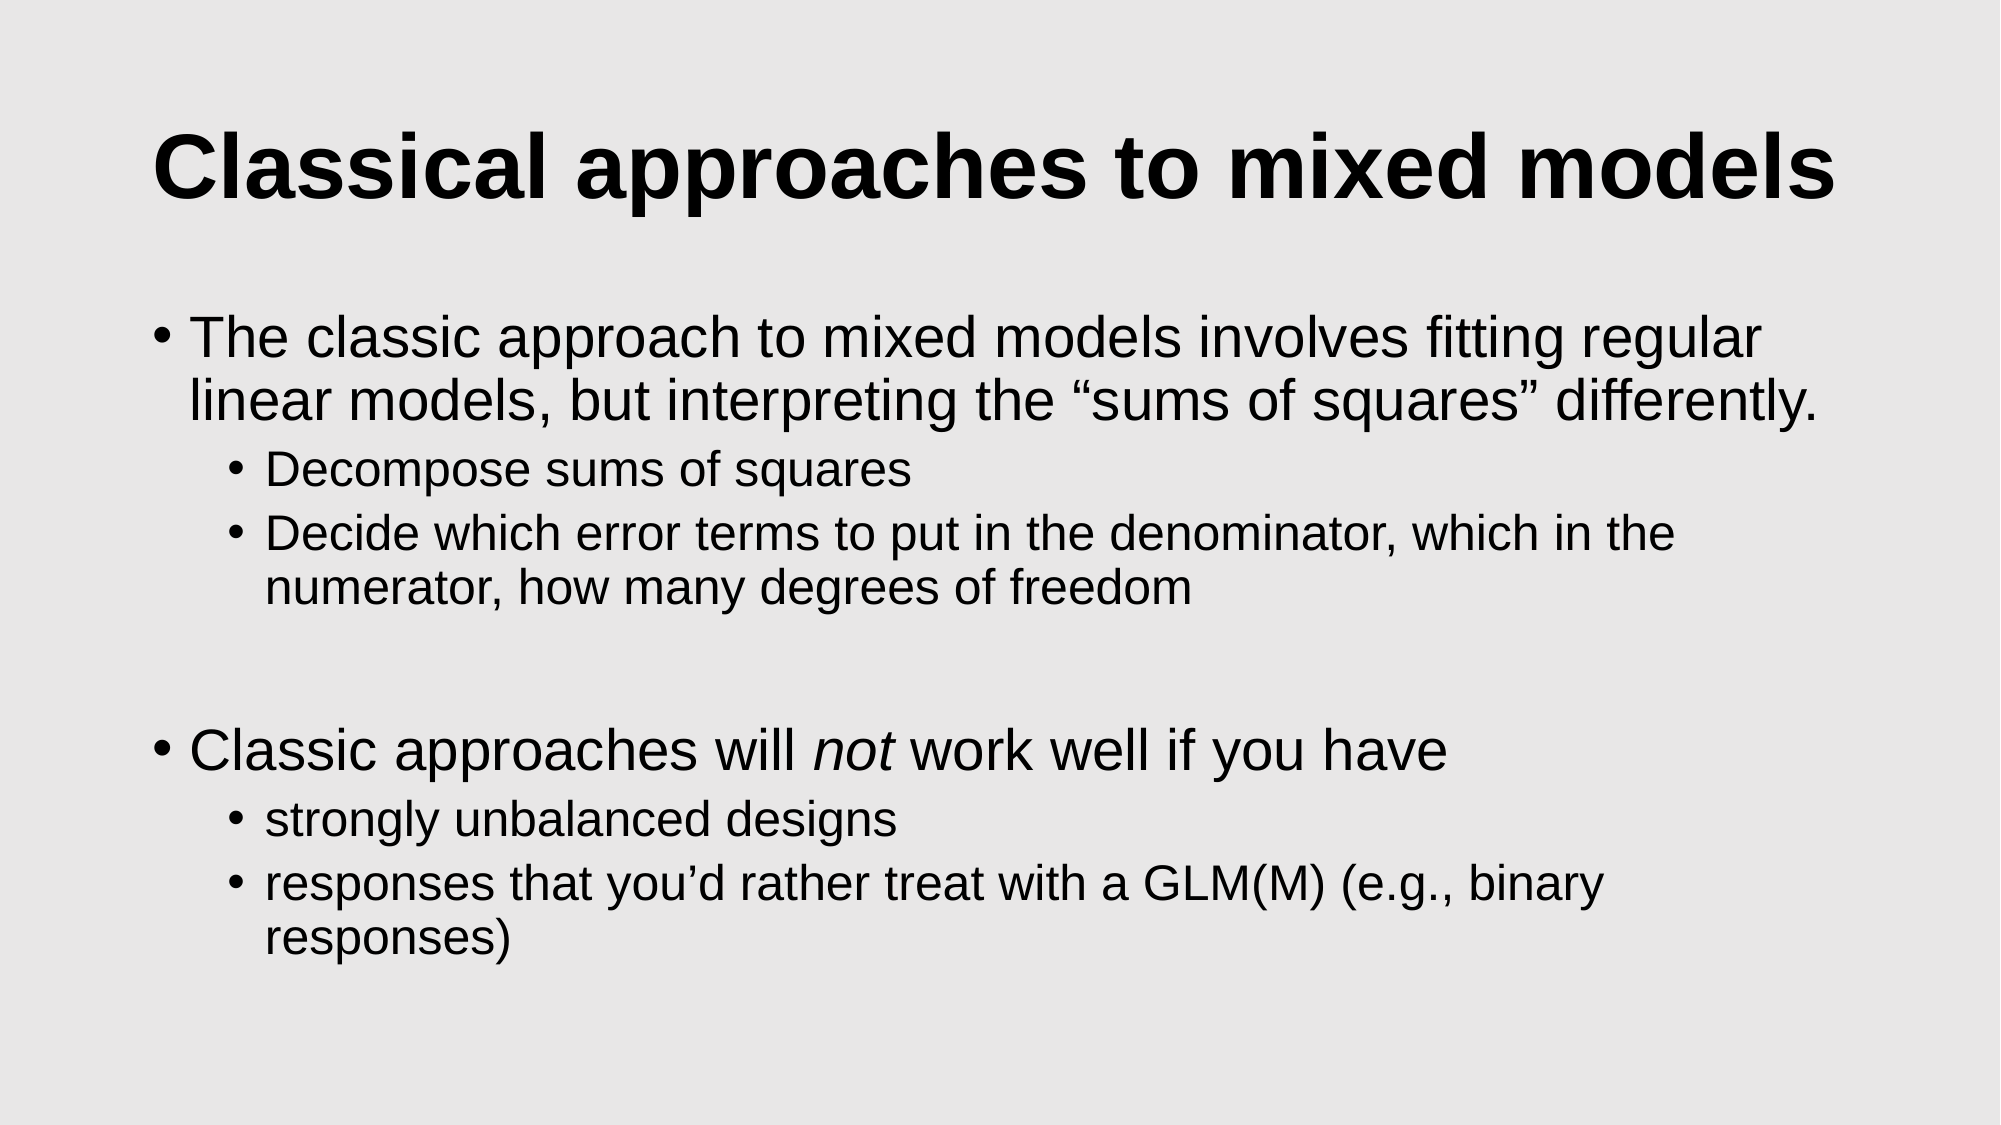

# Classical approaches to mixed models
The classic approach to mixed models involves fitting regular linear models, but interpreting the “sums of squares” differently.
Decompose sums of squares
Decide which error terms to put in the denominator, which in the numerator, how many degrees of freedom

Classic approaches will not work well if you have
strongly unbalanced designs
responses that you’d rather treat with a GLM(M) (e.g., binary responses)